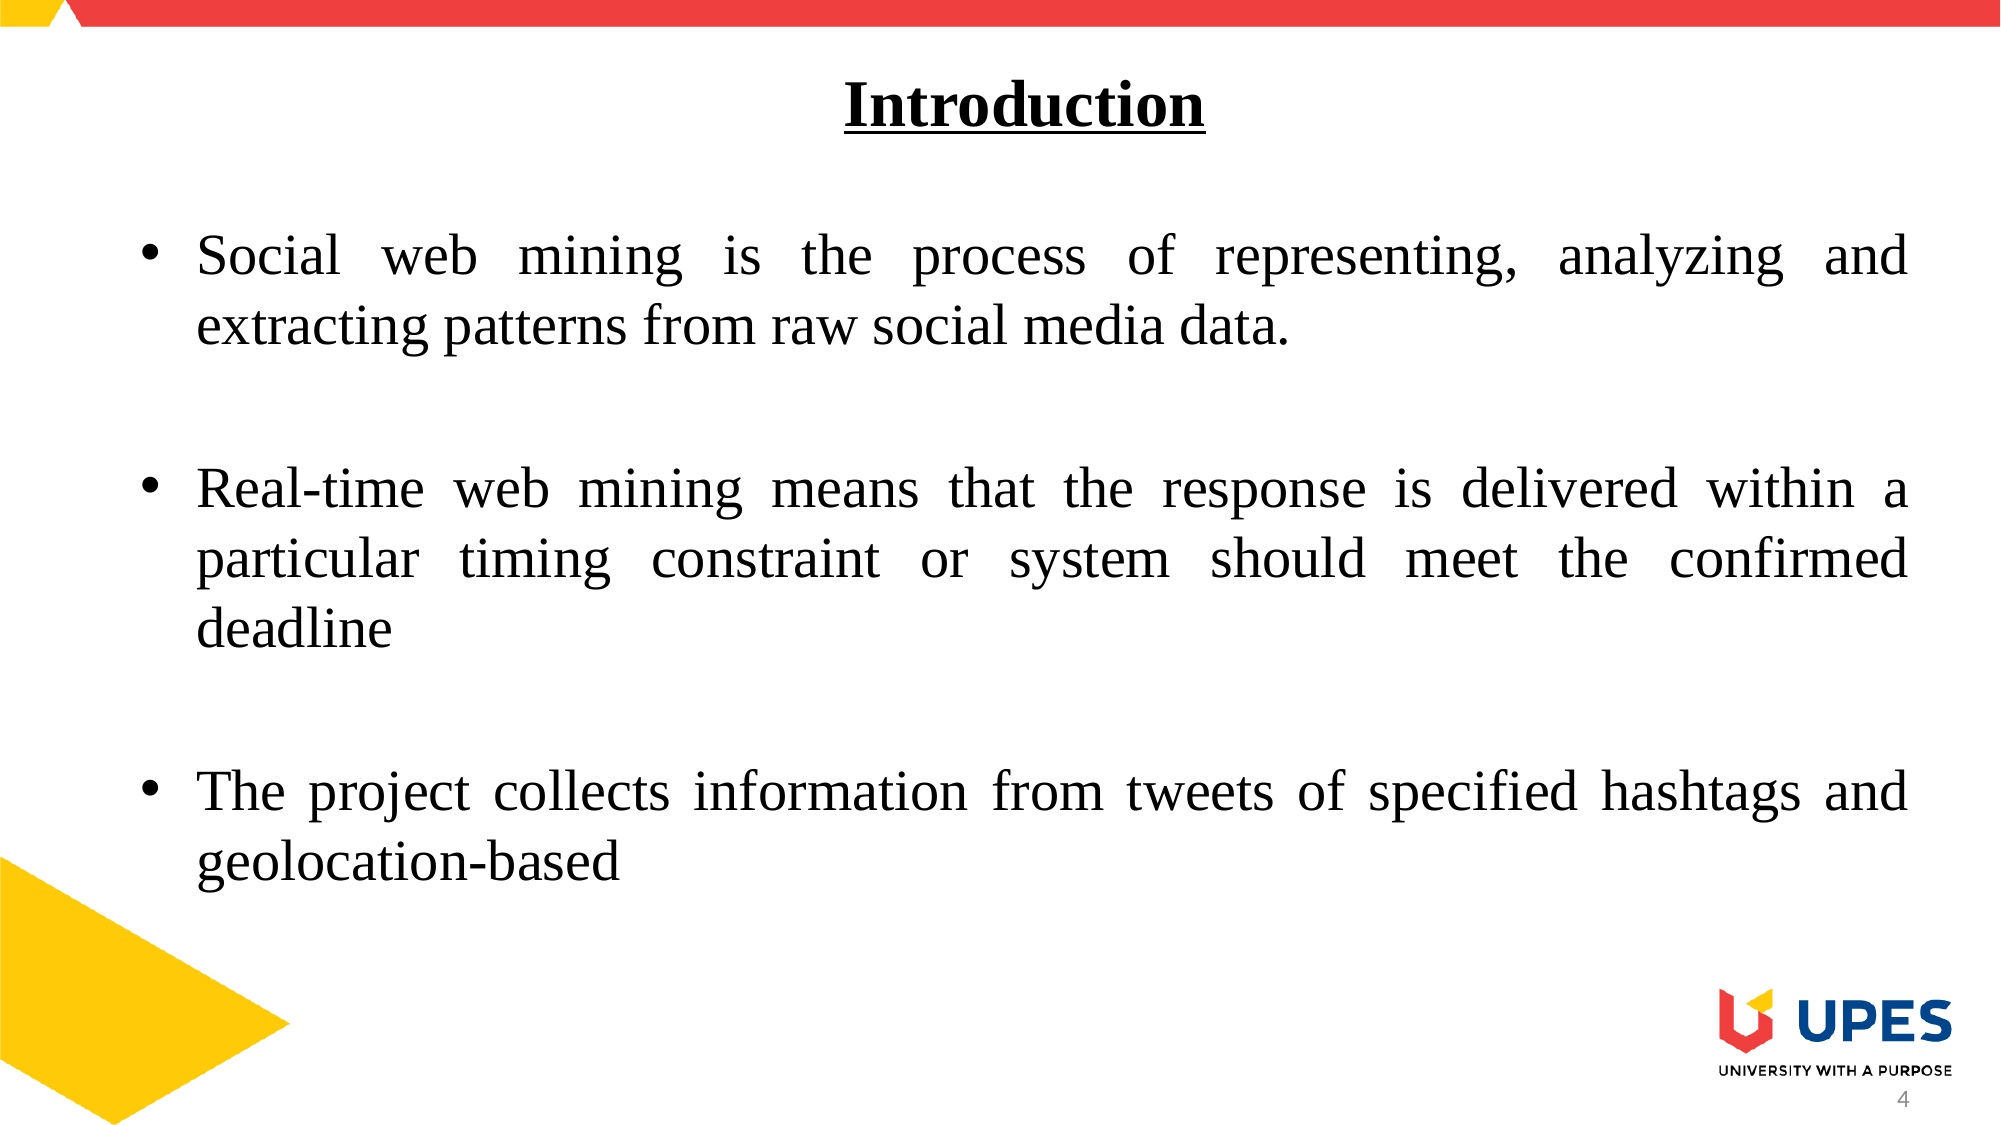

# Introduction
Social web mining is the process of representing, analyzing and extracting patterns from raw social media data.

Real-time web mining means that the response is delivered within a particular timing constraint or system should meet the confirmed deadline

The project collects information from tweets of specified hashtags and geolocation-based